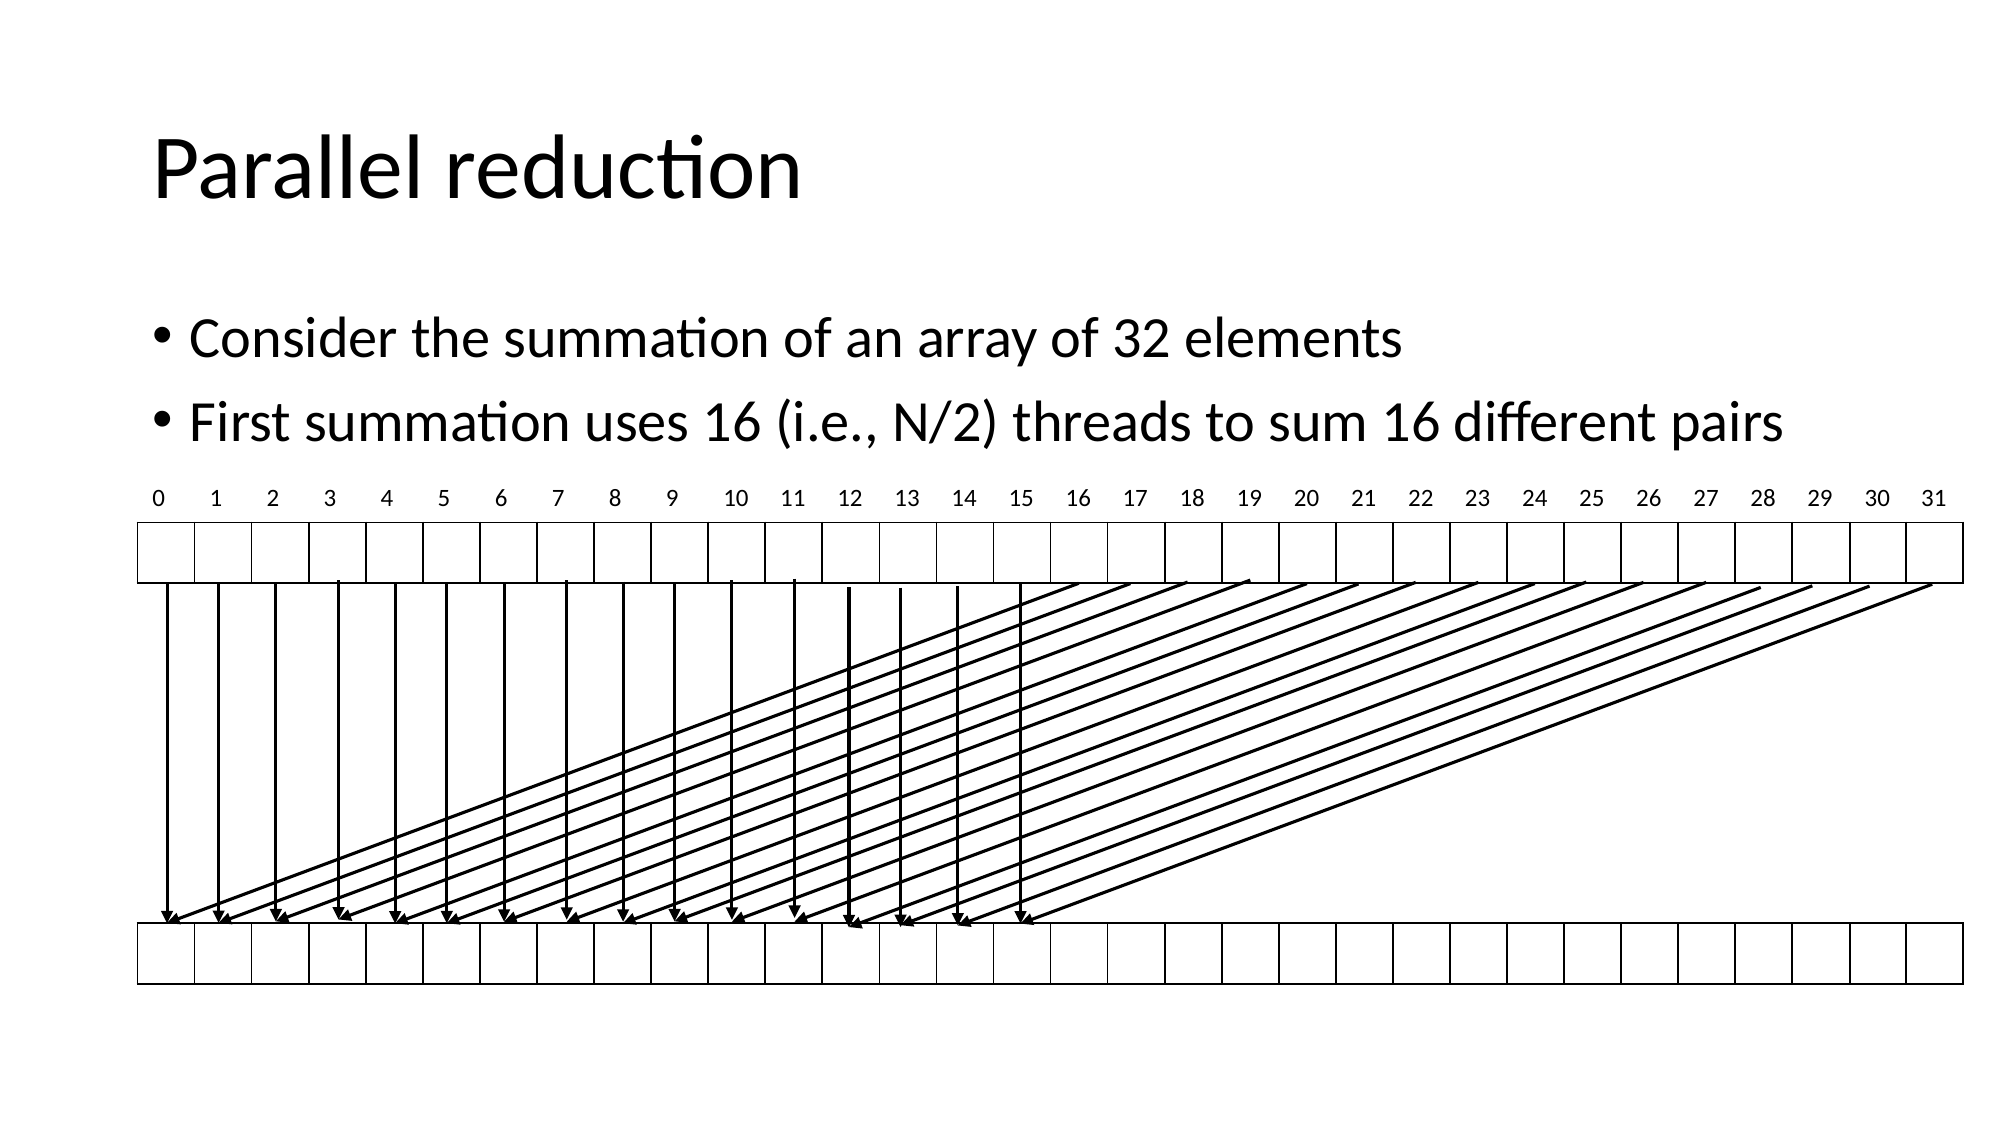

# Parallel reduction
Consider the summation of an array of 32 elements
First summation uses 16 (i.e., N/2) threads to sum 16 different pairs

| 0 | 1 | 2 | 3 | 4 | 5 | 6 | 7 | 8 | 9 |
| --- | --- | --- | --- | --- | --- | --- | --- | --- | --- |
| 10 | 11 | 12 | 13 | 14 | 15 | 16 | 17 | 18 | 19 |
| --- | --- | --- | --- | --- | --- | --- | --- | --- | --- |
| 20 | 21 | 22 | 23 | 24 | 25 | 26 | 27 | 28 | 29 |
| --- | --- | --- | --- | --- | --- | --- | --- | --- | --- |
| 30 | 31 |
| --- | --- |
|  |  |  |  |  |  |  |  |  |  |
| --- | --- | --- | --- | --- | --- | --- | --- | --- | --- |
|  |  |  |  |  |  |  |  |  |  |
| --- | --- | --- | --- | --- | --- | --- | --- | --- | --- |
|  |  |  |  |  |  |  |  |  |  |
| --- | --- | --- | --- | --- | --- | --- | --- | --- | --- |
|  |  |
| --- | --- |
|  |  |  |  |  |  |  |  |  |  |
| --- | --- | --- | --- | --- | --- | --- | --- | --- | --- |
|  |  |  |  |  |  |  |  |  |  |
| --- | --- | --- | --- | --- | --- | --- | --- | --- | --- |
|  |  |  |  |  |  |  |  |  |  |
| --- | --- | --- | --- | --- | --- | --- | --- | --- | --- |
|  |  |
| --- | --- |